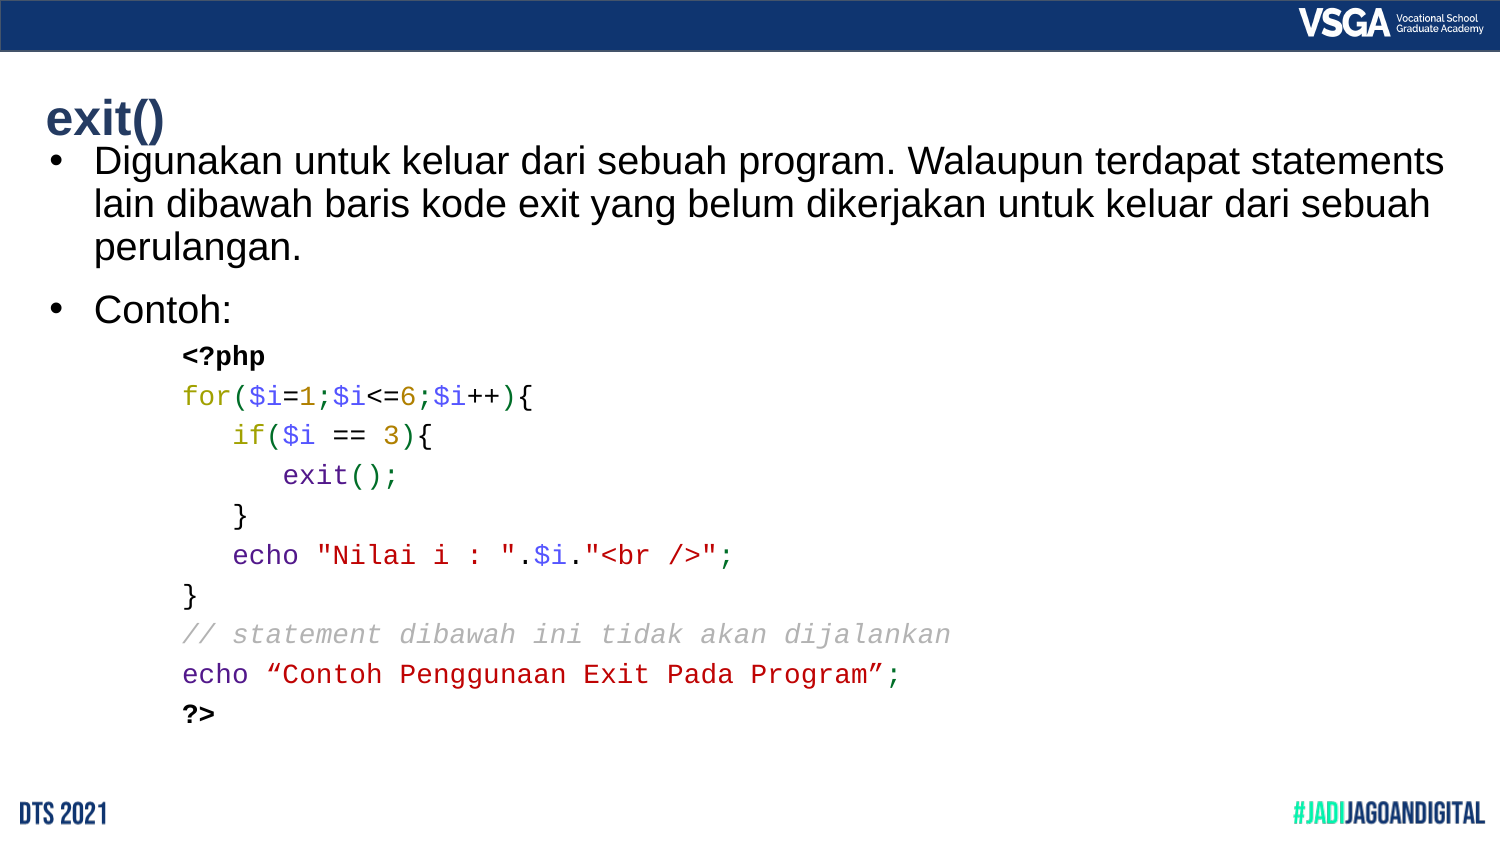

# exit()
Digunakan untuk keluar dari sebuah program. Walaupun terdapat statements lain dibawah baris kode exit yang belum dikerjakan untuk keluar dari sebuah perulangan.
Contoh:
<?php
for($i=1;$i<=6;$i++){
   if($i == 3){
      exit();
   }
   echo "Nilai i : ".$i."<br />";
}
// statement dibawah ini tidak akan dijalankan
echo “Contoh Penggunaan Exit Pada Program”;
?>